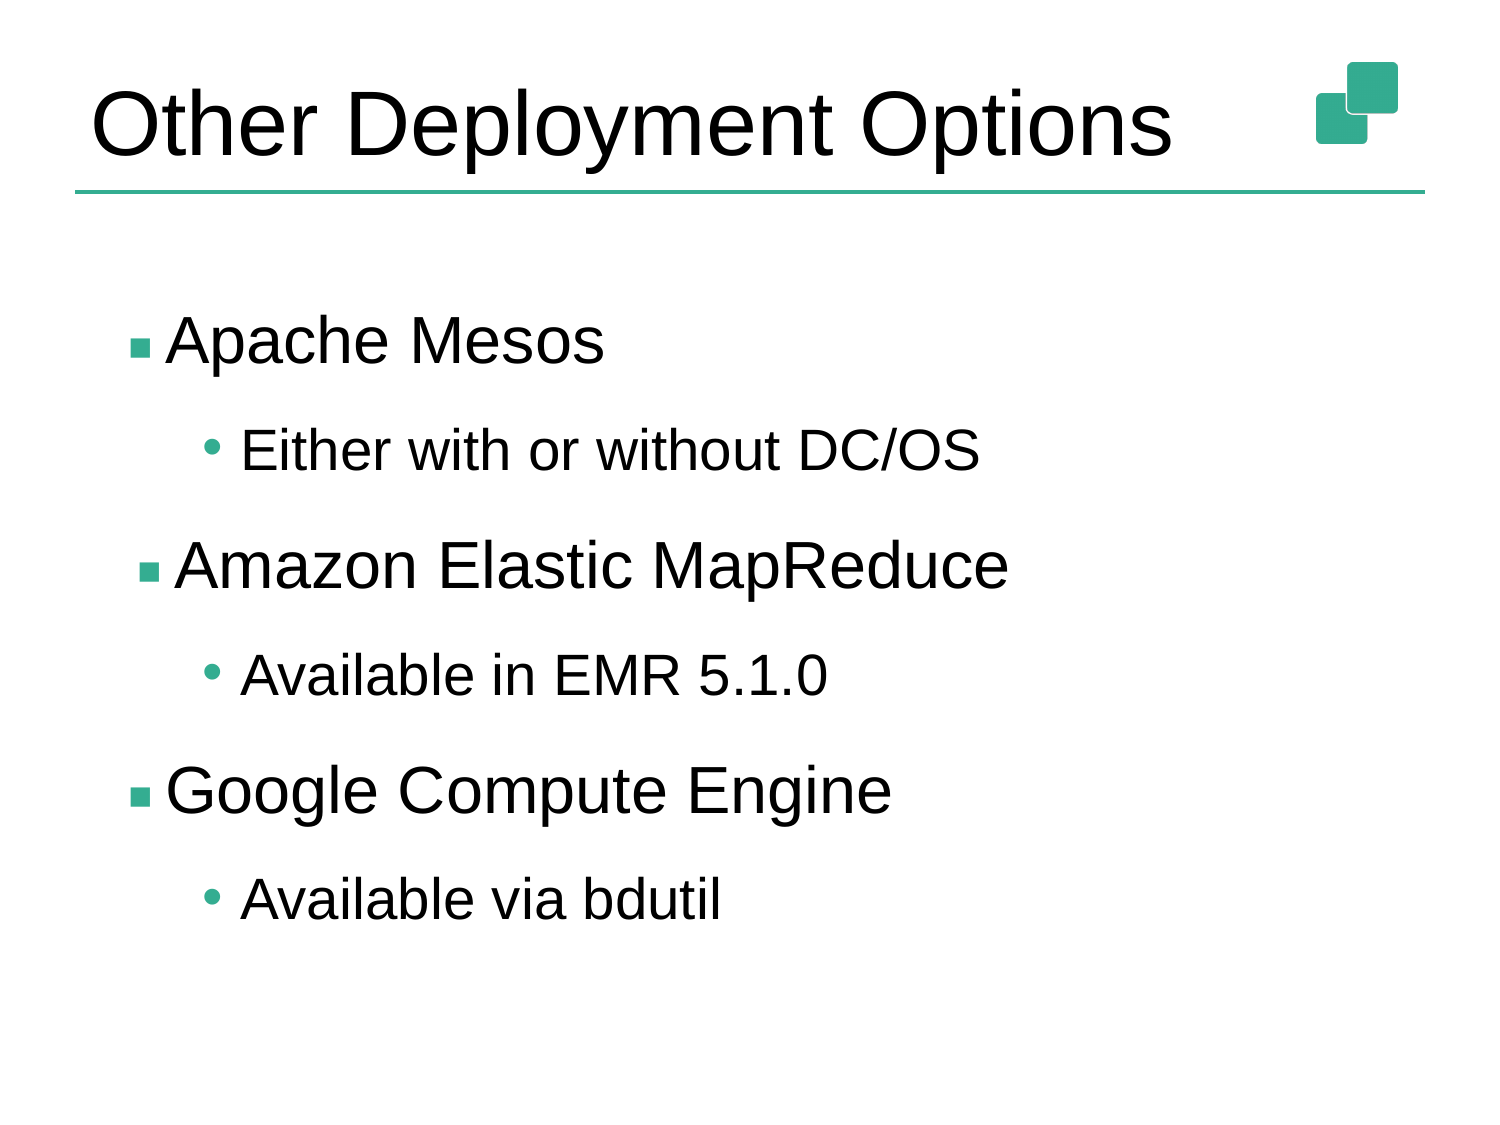

# Other Deployment Options
Apache Mesos
Either with or without DC/OS
Amazon Elastic MapReduce
Available in EMR 5.1.0
Google Compute Engine
Available via bdutil